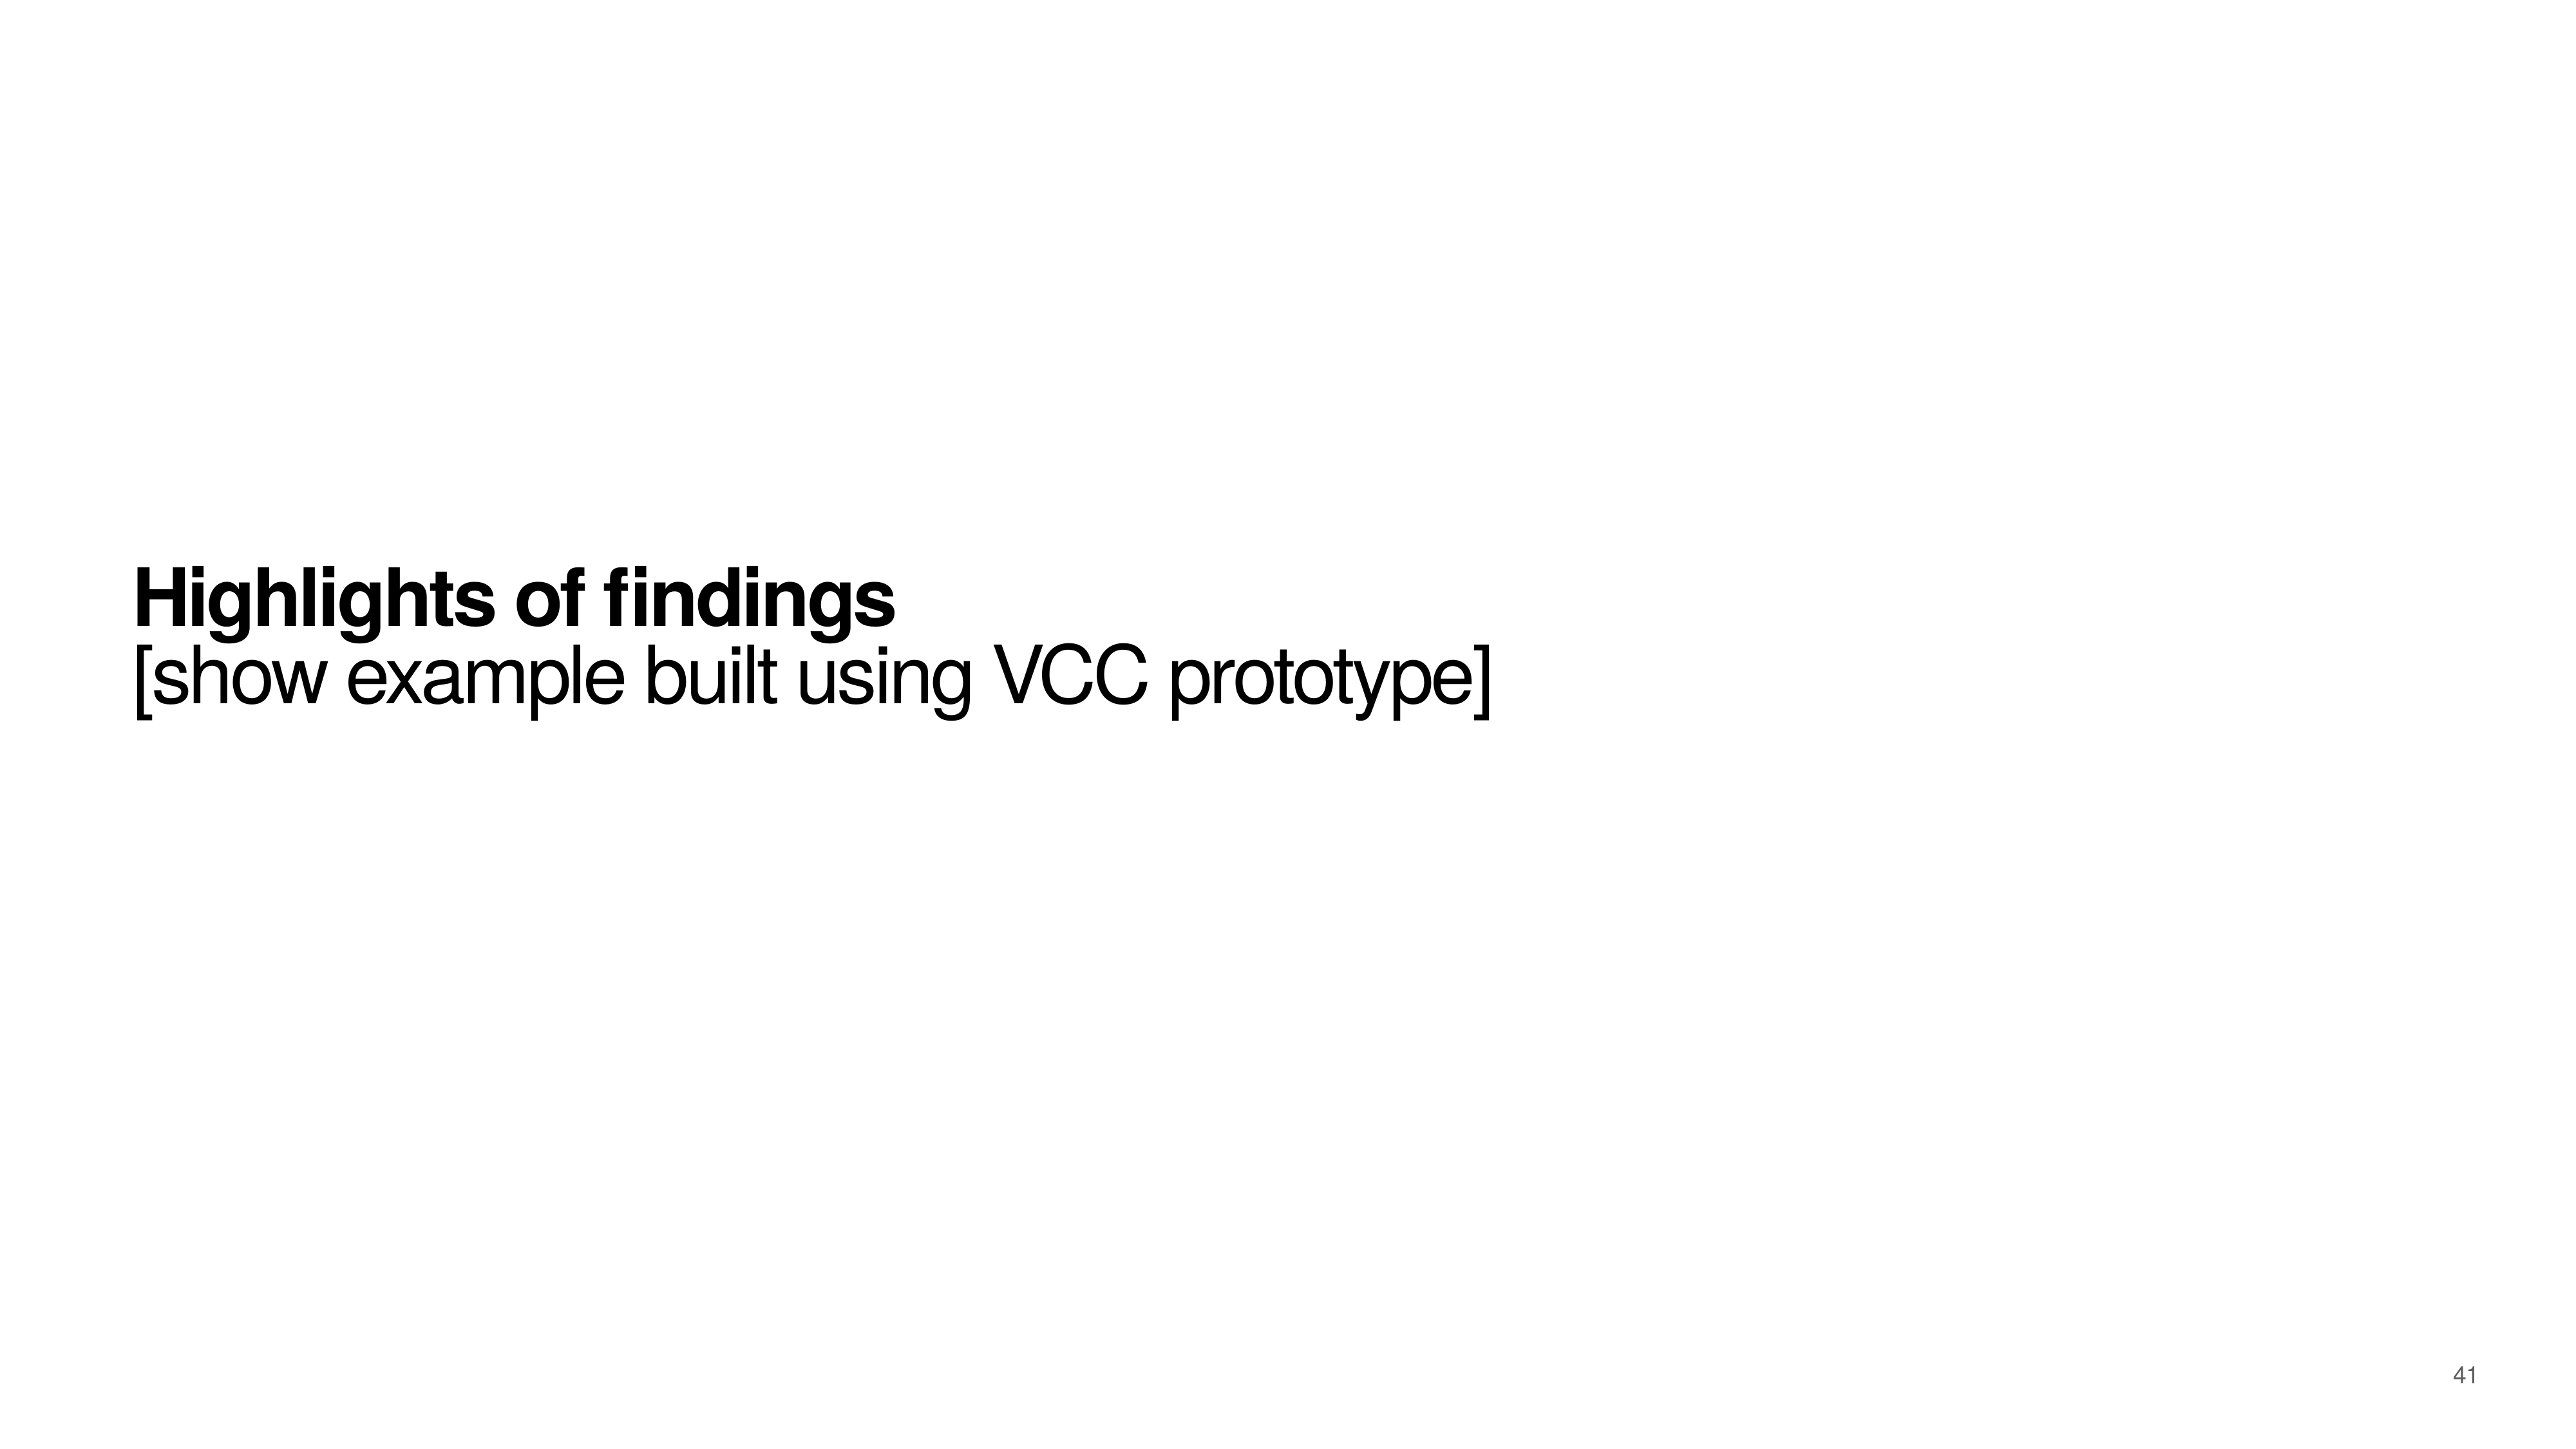

# Highlights of findings [show example built using VCC prototype]
41